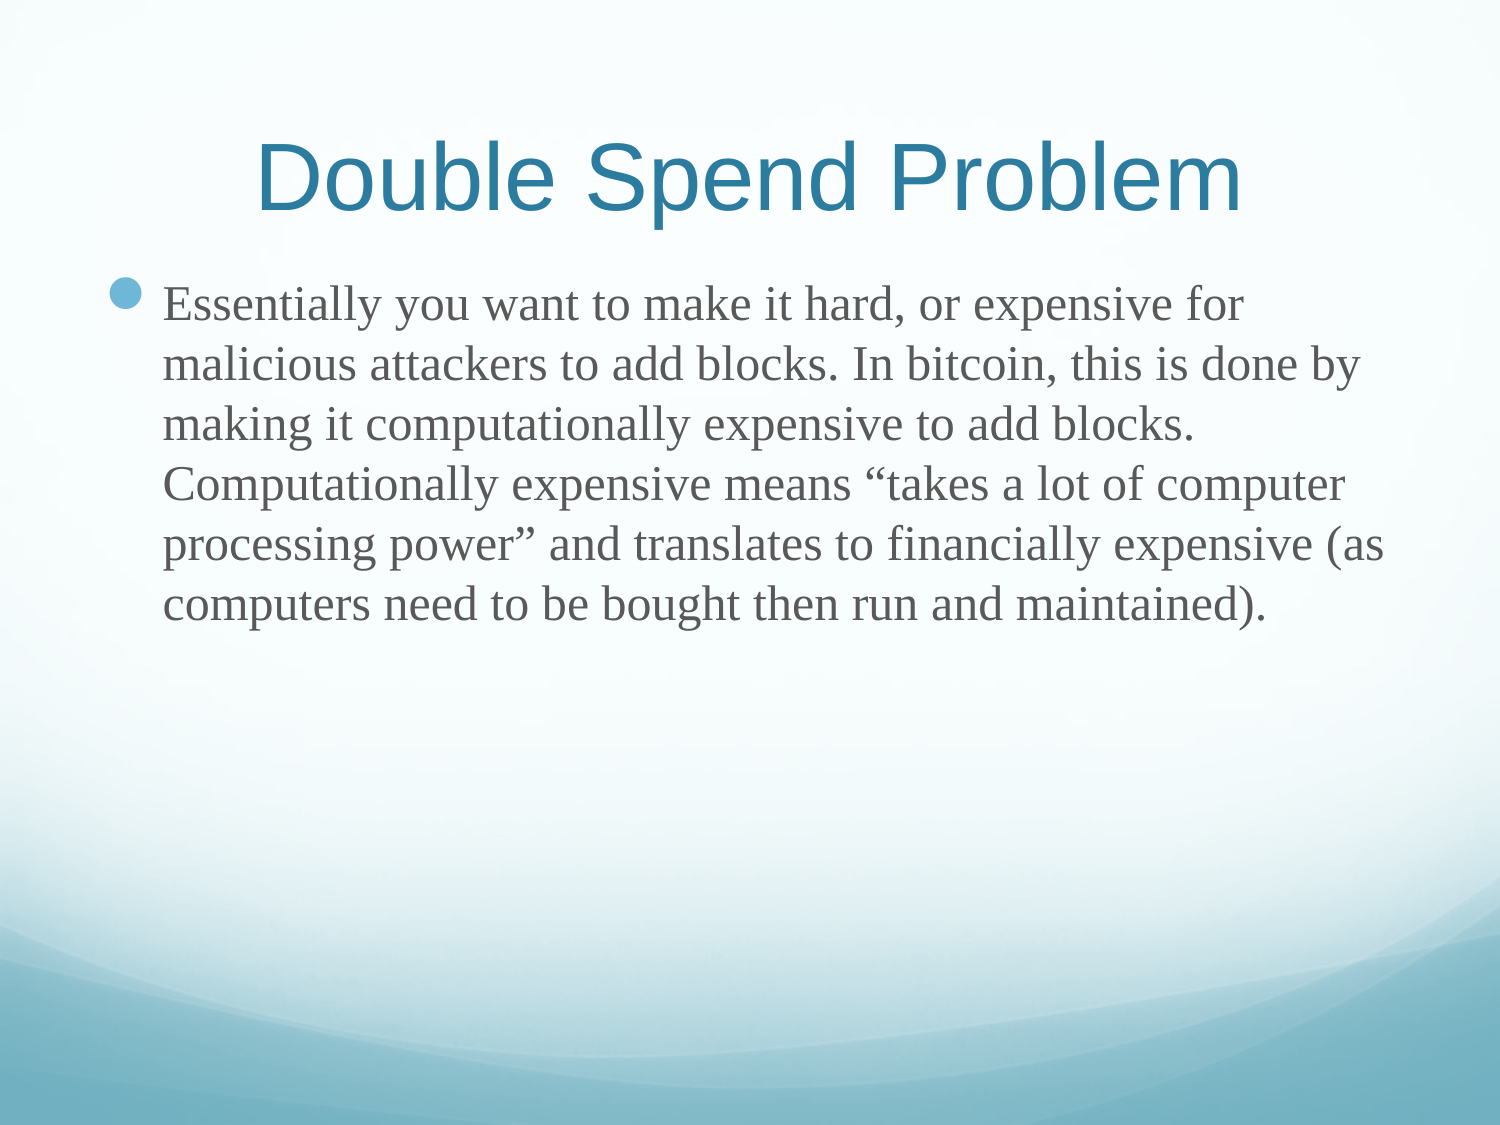

# Double Spend Problem
Essentially you want to make it hard, or expensive for malicious attackers to add blocks. In bitcoin, this is done by making it computationally expensive to add blocks. Computationally expensive means “takes a lot of computer processing power” and translates to financially expensive (as computers need to be bought then run and maintained).